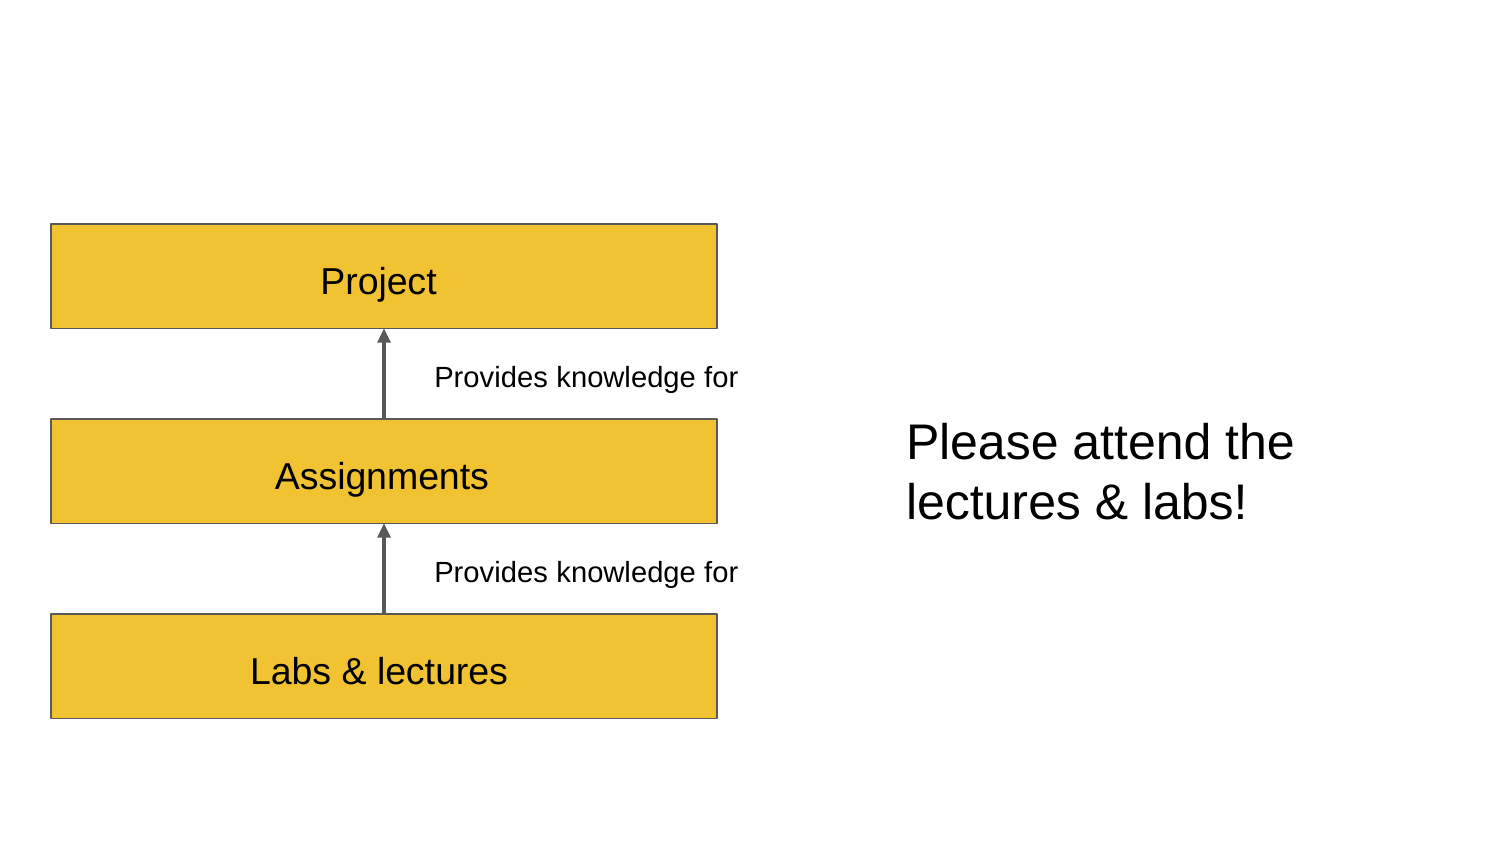

Project
Provides knowledge for
Please attend the lectures & labs!

Assignments
Provides knowledge for

Labs & lectures